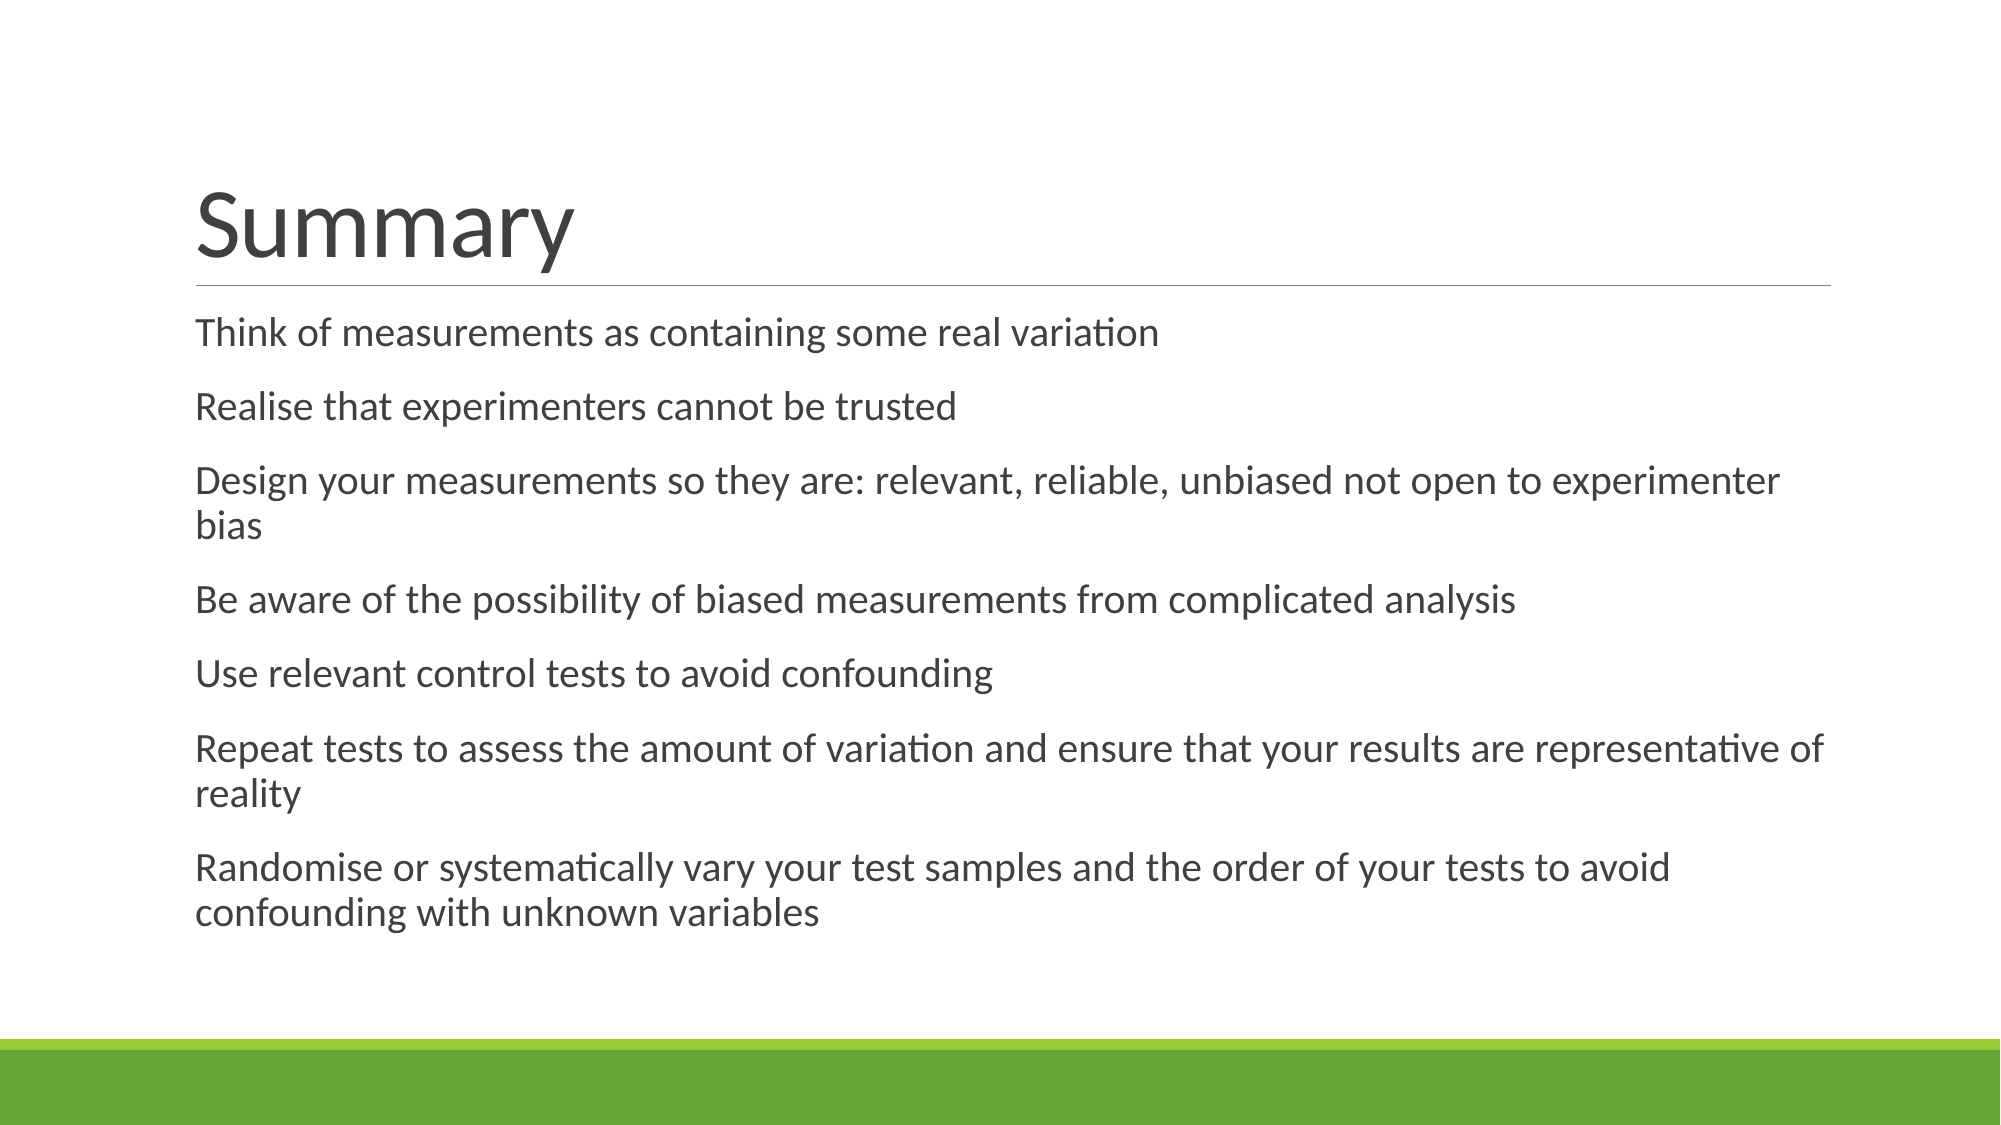

# Summary
Think of measurements as containing some real variation
Realise that experimenters cannot be trusted
Design your measurements so they are: relevant, reliable, unbiased not open to experimenter bias
Be aware of the possibility of biased measurements from complicated analysis
Use relevant control tests to avoid confounding
Repeat tests to assess the amount of variation and ensure that your results are representative of reality
Randomise or systematically vary your test samples and the order of your tests to avoid confounding with unknown variables